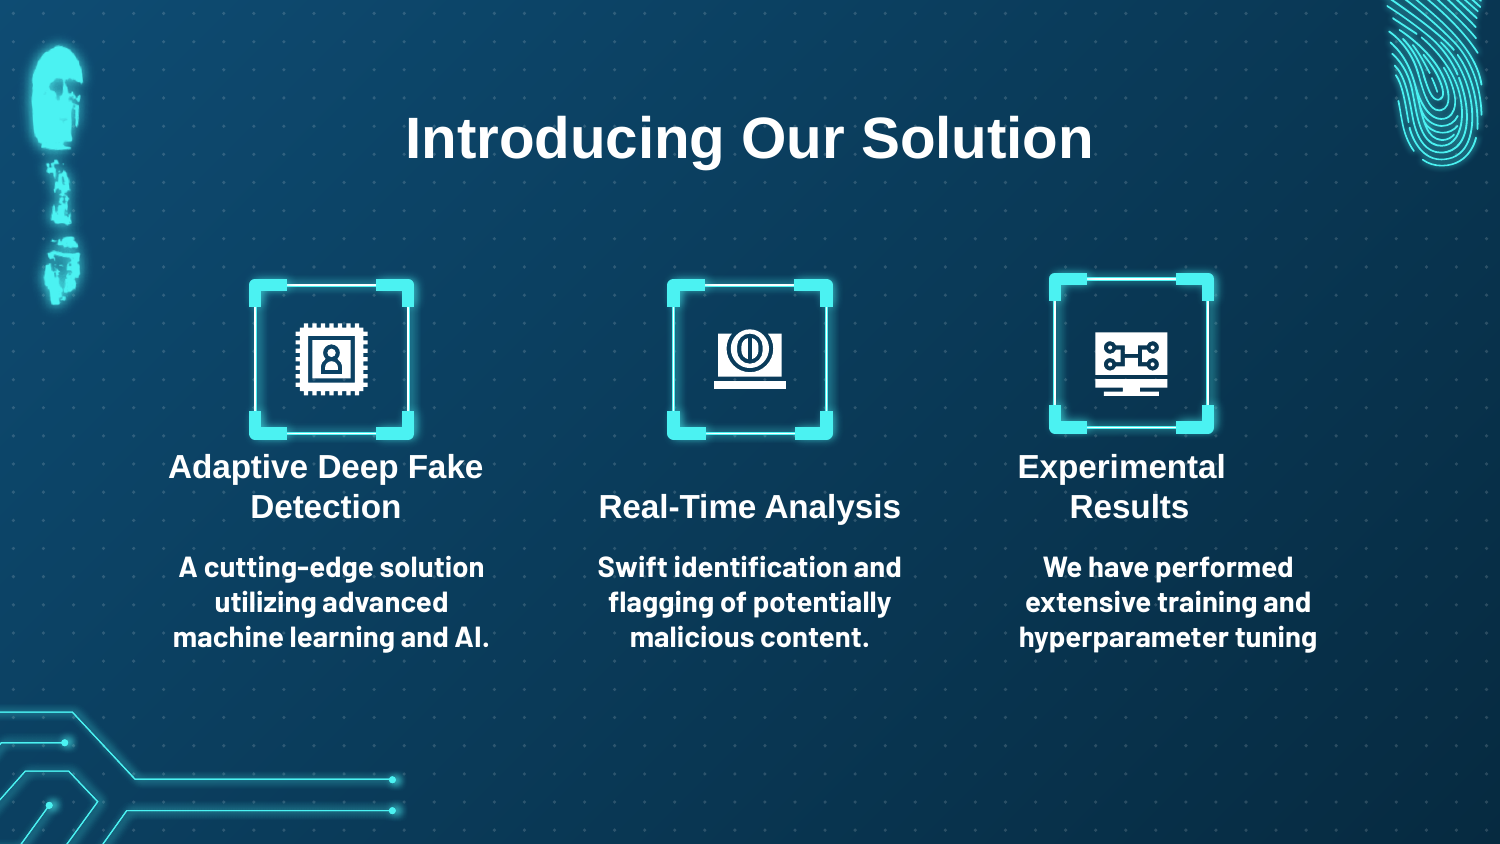

# Introducing Our Solution

Adaptive Deep Fake Detection
Real-Time Analysis

Experimental Results
A cutting-edge solution utilizing advanced machine learning and AI.
Swift identification and flagging of potentially malicious content.
We have performed extensive training and hyperparameter tuning